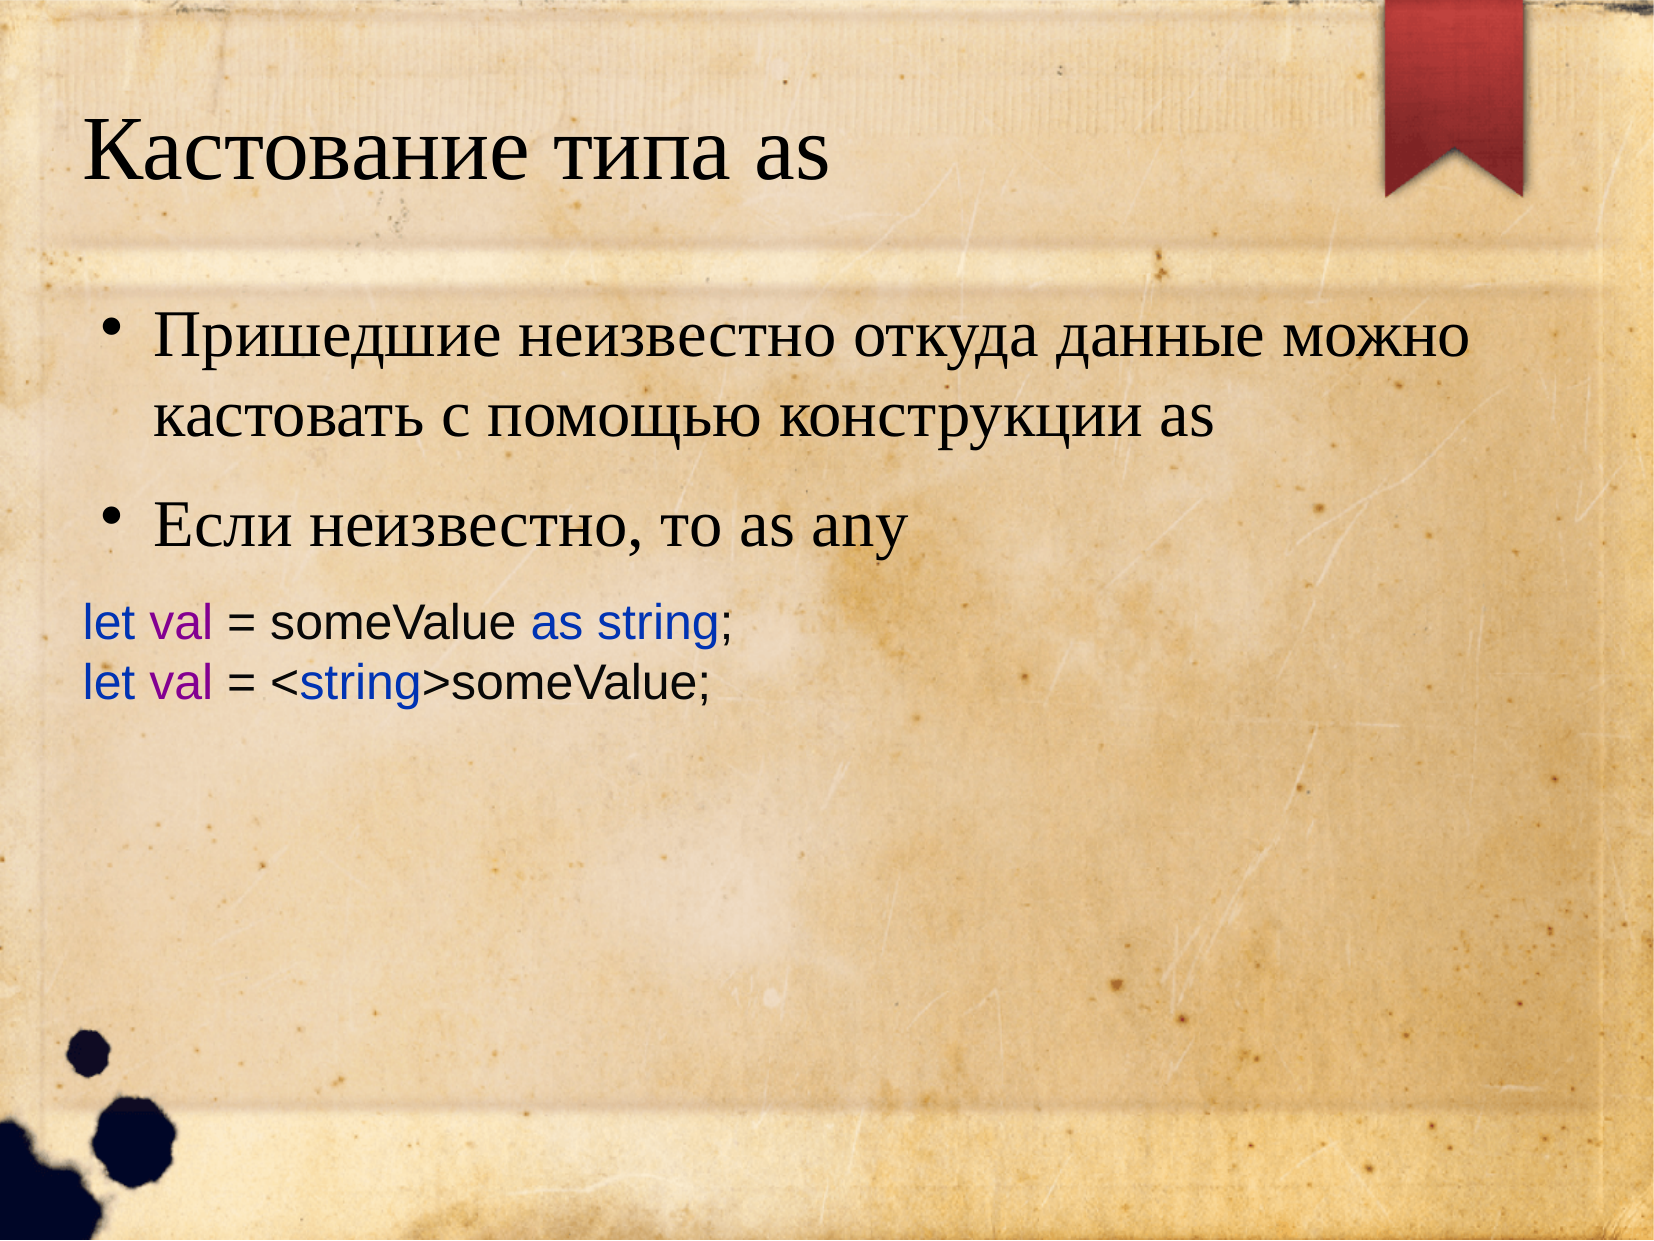

Кастование типа as
Пришедшие неизвестно откуда данные можно кастовать с помощью конструкции as
Если неизвестно, то as any
let val = someValue as string;
let val = <string>someValue;